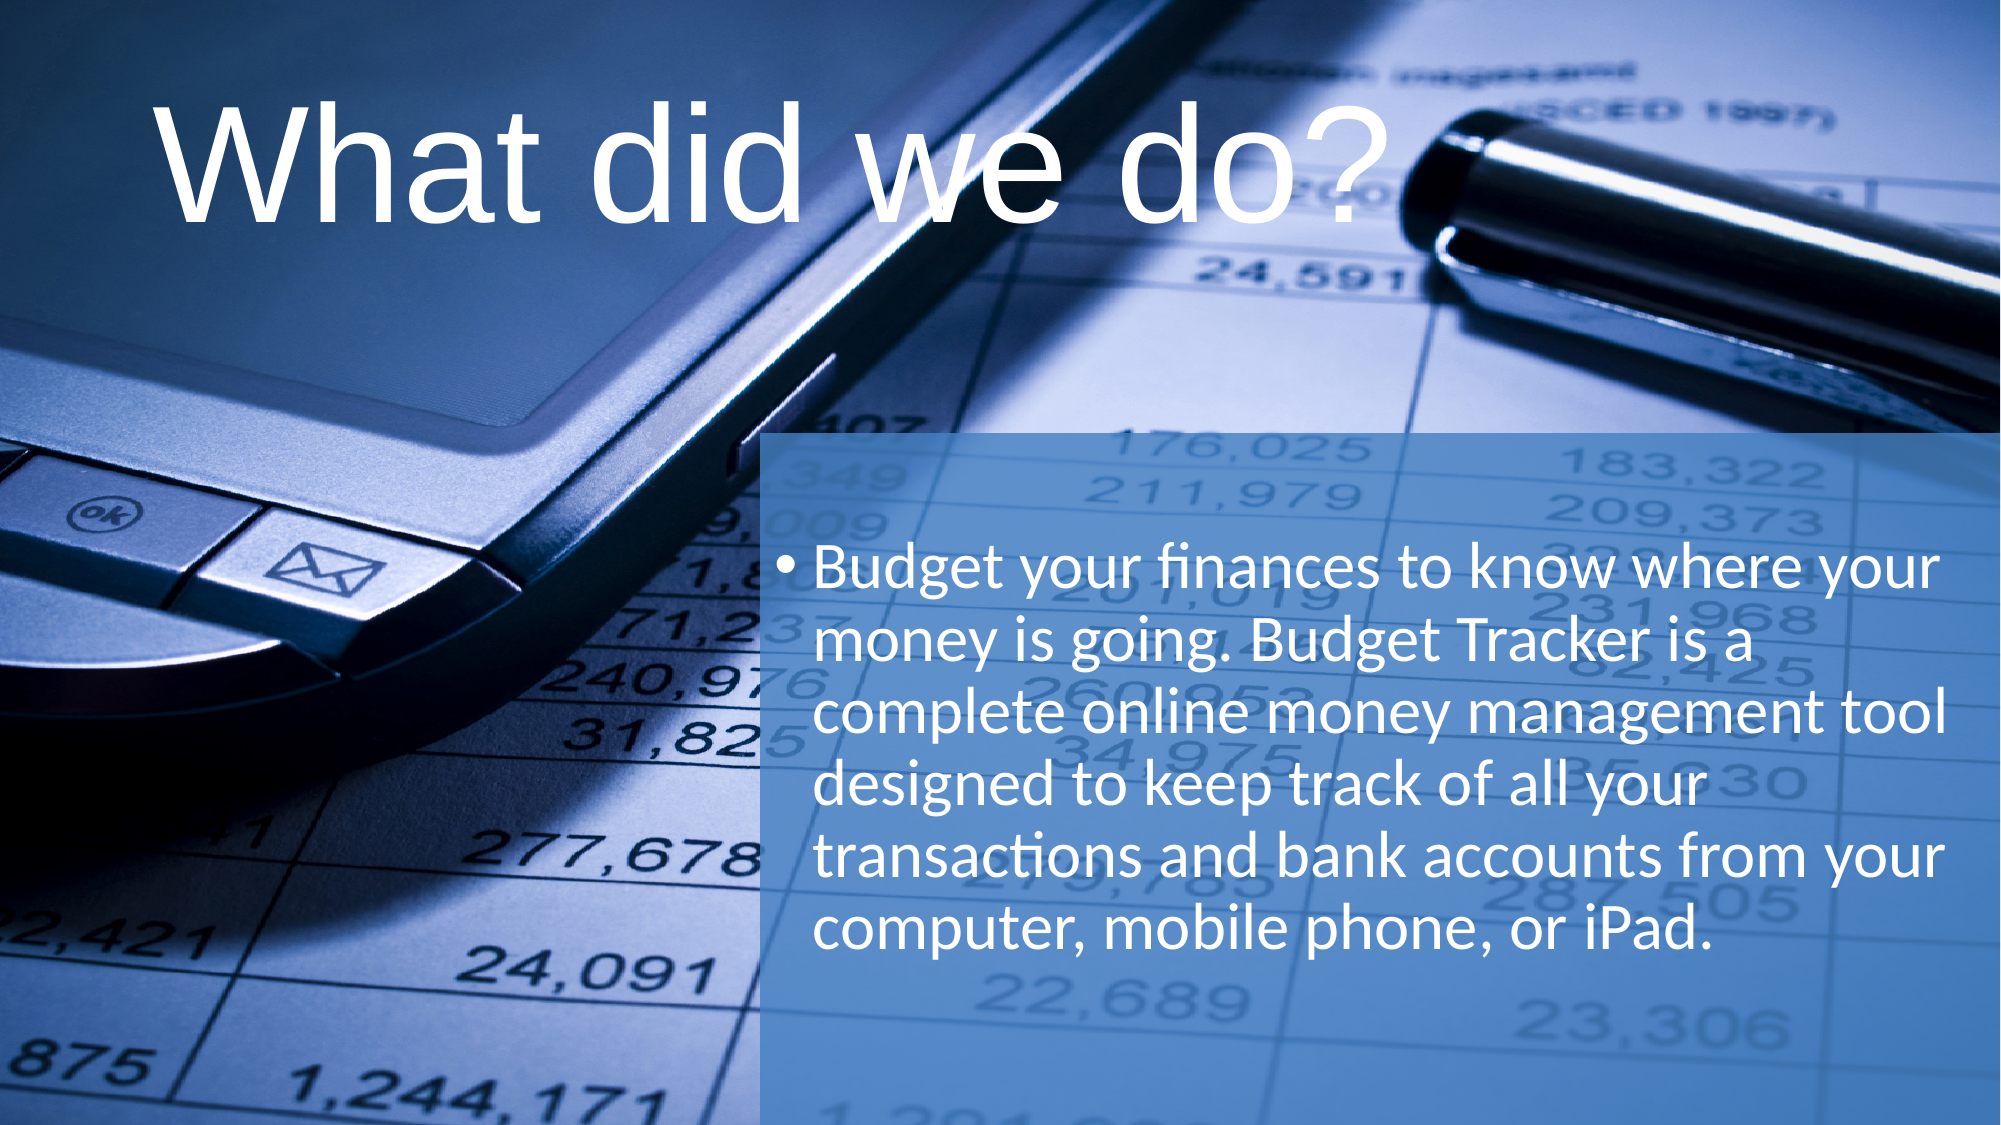

# What did we do?

Budget your finances to know where your money is going. Budget Tracker is a complete online money management tool designed to keep track of all your transactions and bank accounts from your computer, mobile phone, or iPad.